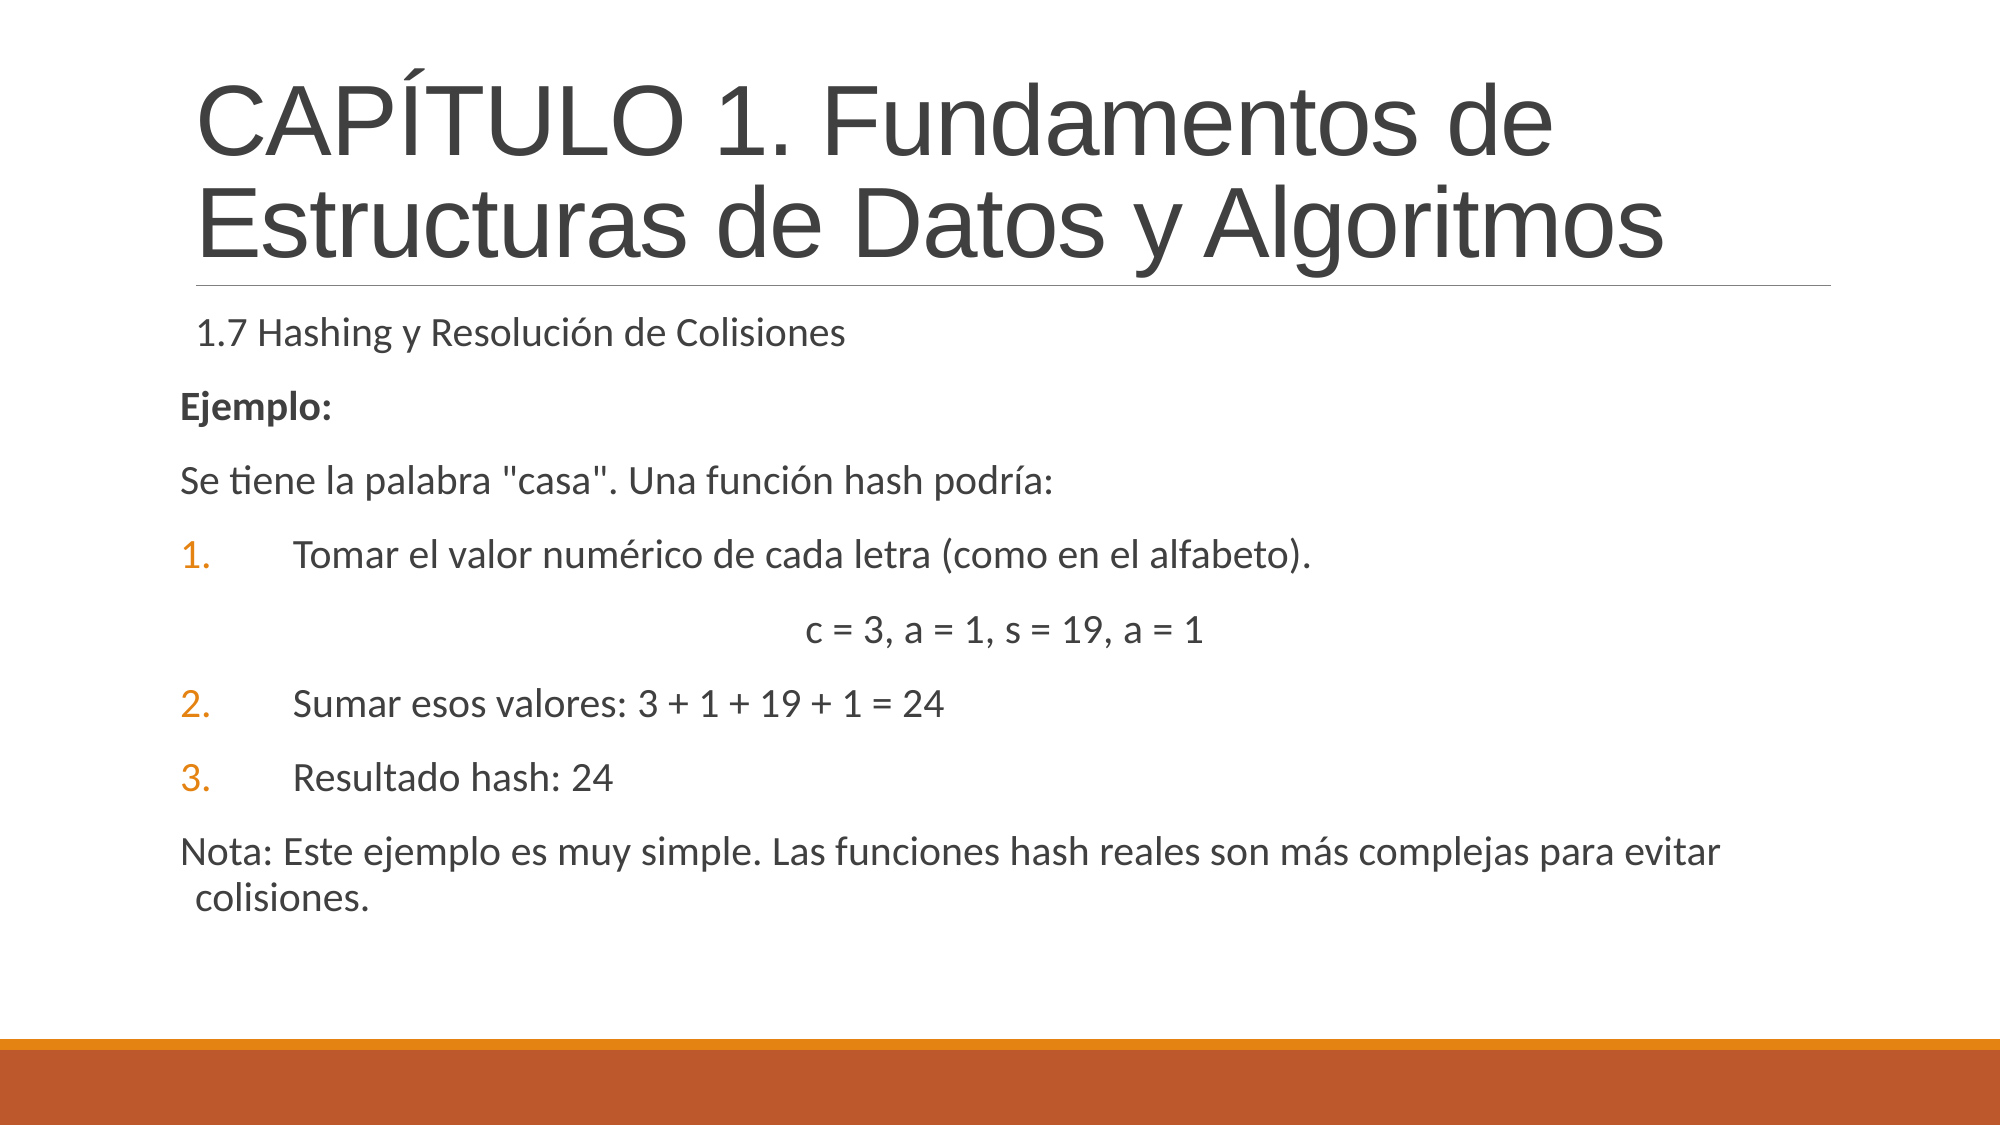

# CAPÍTULO 1. Fundamentos de Estructuras de Datos y Algoritmos
1.7 Hashing y Resolución de Colisiones
Ejemplo:
Se tiene la palabra "casa". Una función hash podría:
    Tomar el valor numérico de cada letra (como en el alfabeto).
c = 3, a = 1, s = 19, a = 1
    Sumar esos valores: 3 + 1 + 19 + 1 = 24
    Resultado hash: 24
Nota: Este ejemplo es muy simple. Las funciones hash reales son más complejas para evitar colisiones.